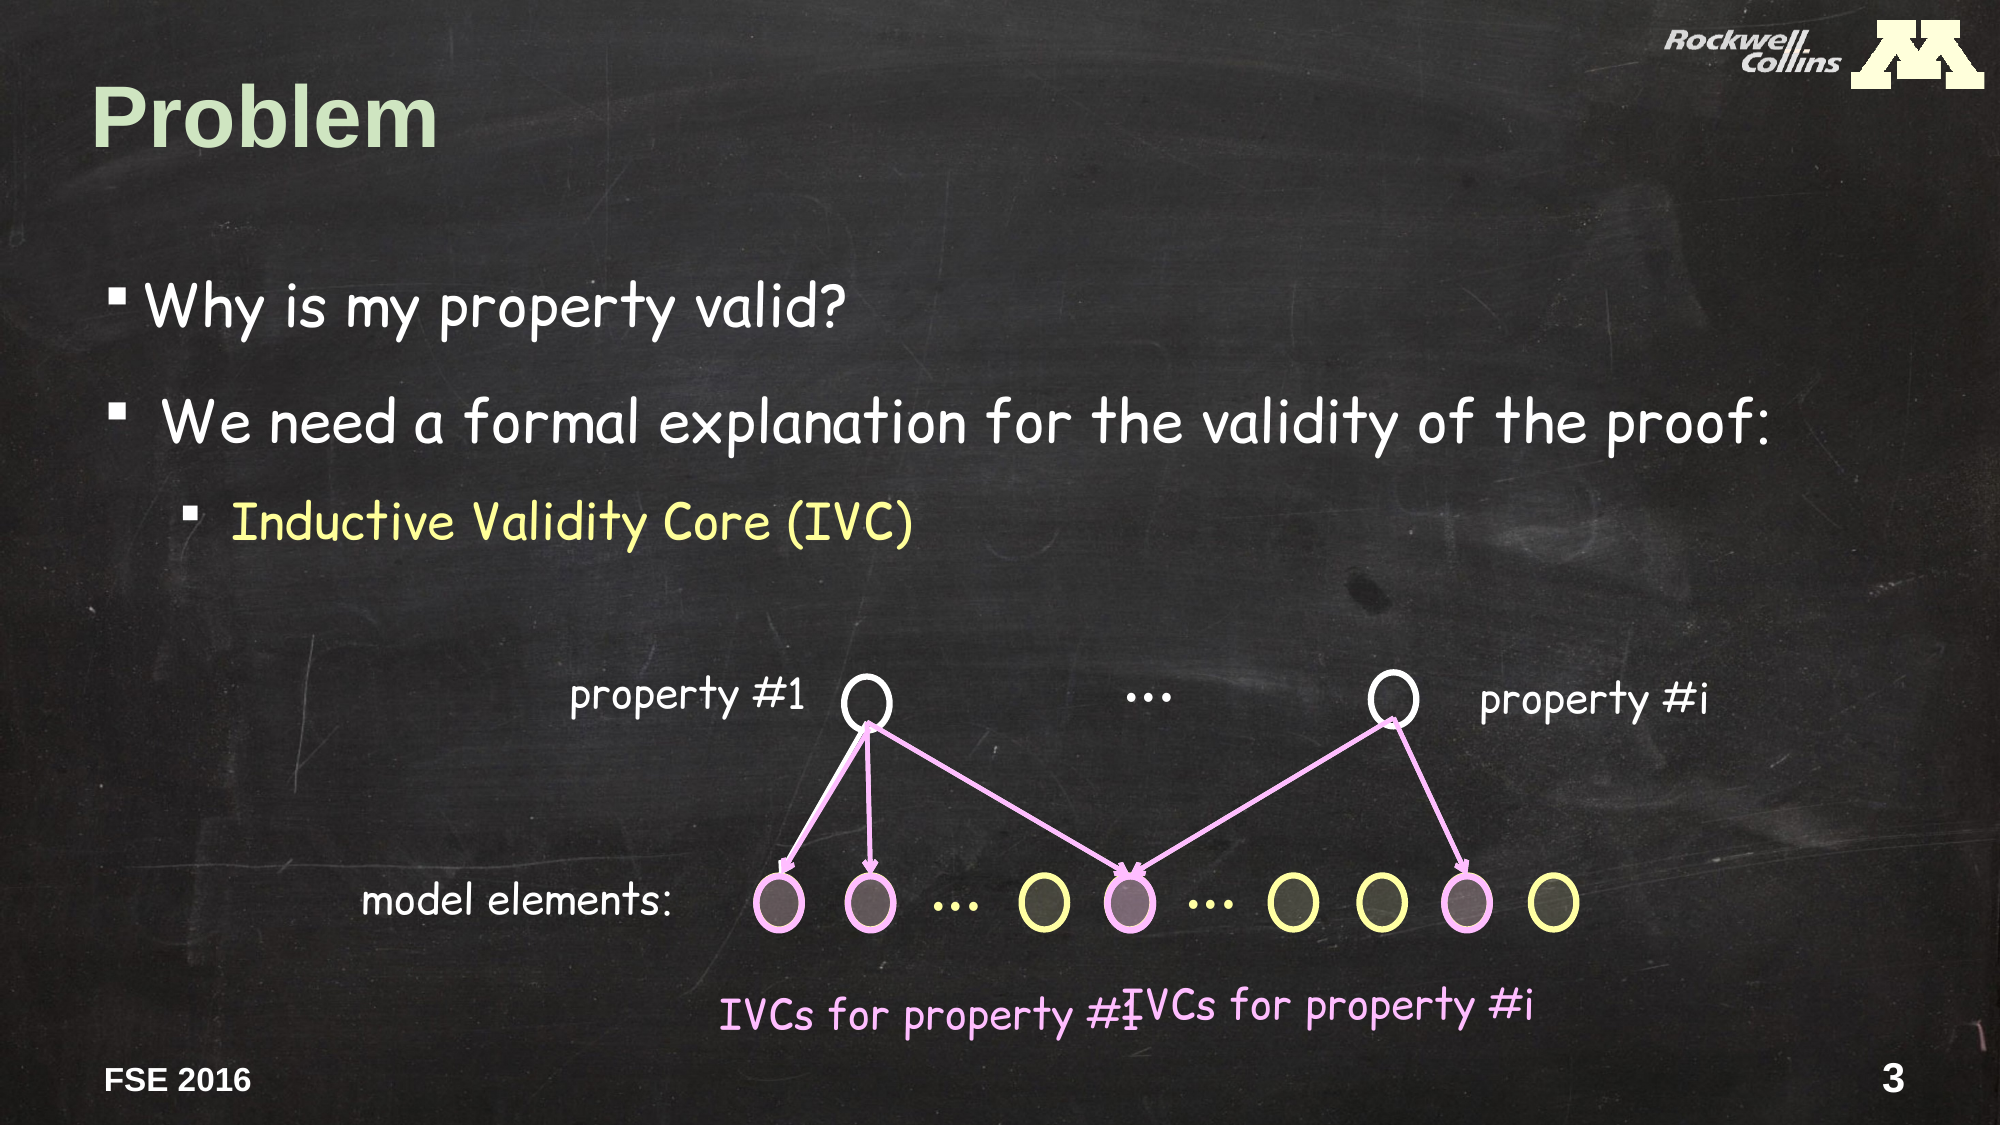

# Problem
Why is my property valid?
 We need a formal explanation for the validity of the proof:
 Inductive Validity Core (IVC)
…
property #1
property #i

…
…
model elements:

IVCs for property #i
IVCs for property #1
FSE 2016
3